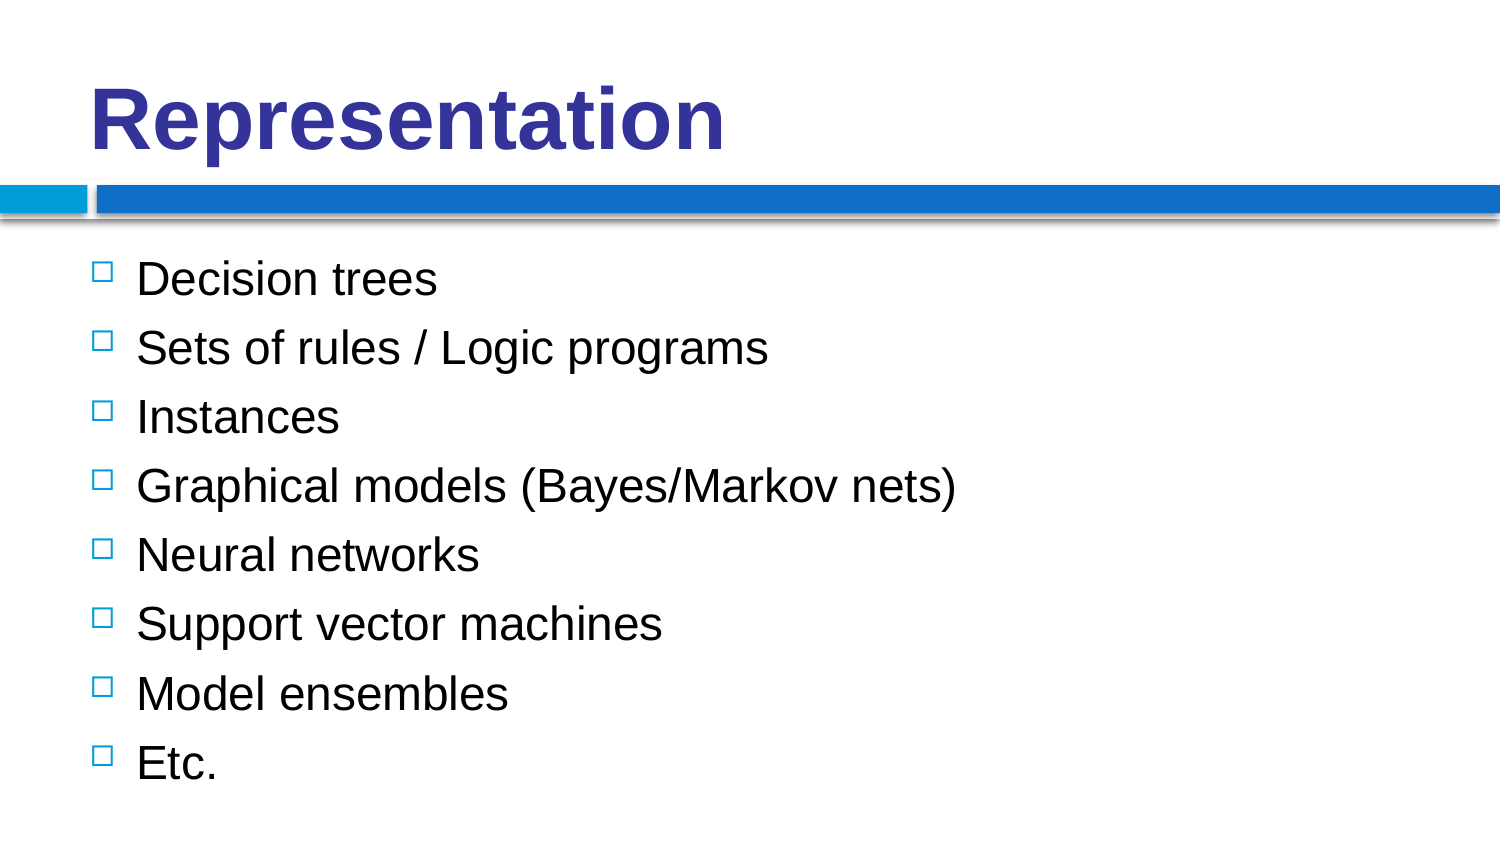

# Representation
Decision trees
Sets of rules / Logic programs
Instances
Graphical models (Bayes/Markov nets)
Neural networks
Support vector machines
Model ensembles
Etc.